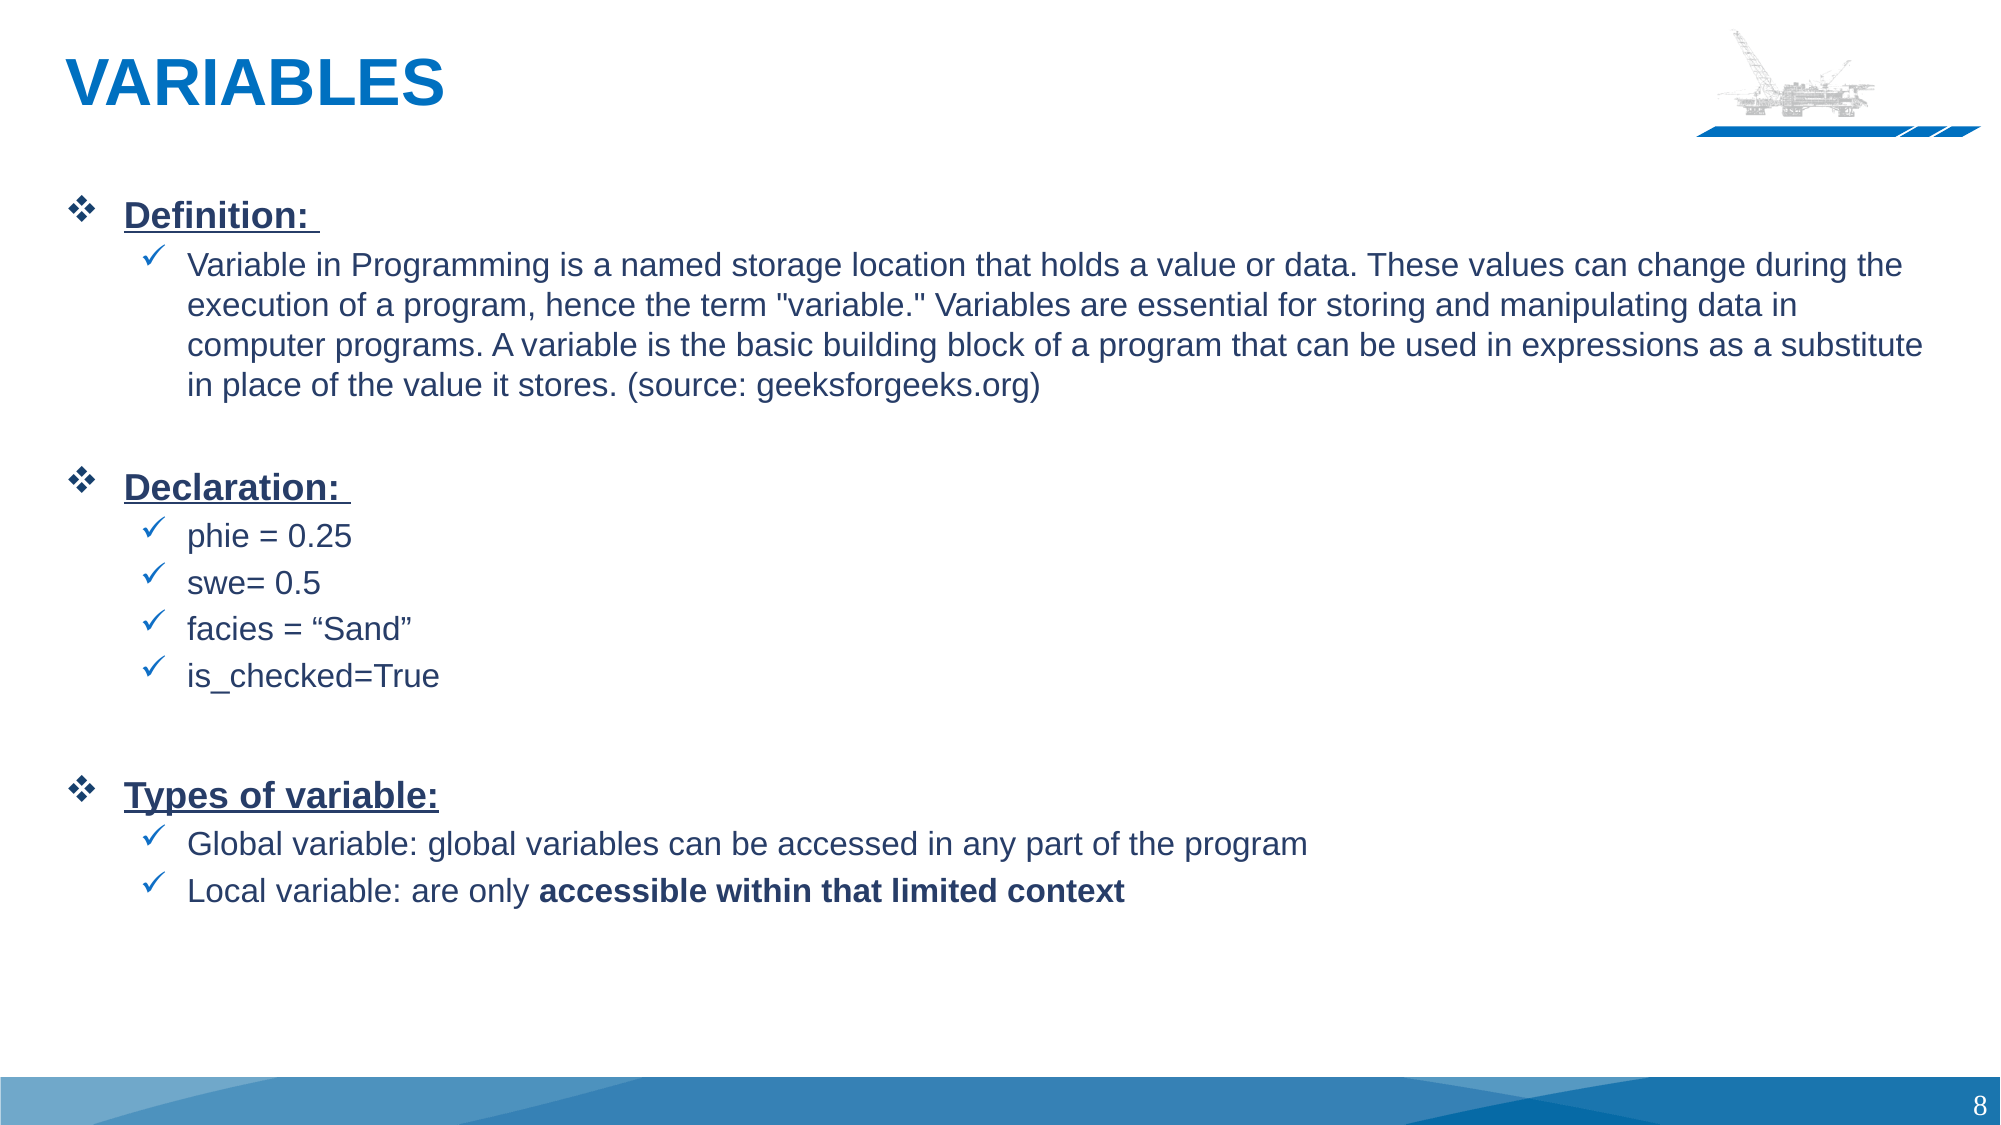

# VARIABLES
Definition:
Variable in Programming is a named storage location that holds a value or data. These values can change during the execution of a program, hence the term "variable." Variables are essential for storing and manipulating data in computer programs. A variable is the basic building block of a program that can be used in expressions as a substitute in place of the value it stores. (source: geeksforgeeks.org)

Declaration:
phie = 0.25
swe= 0.5
facies = “Sand”
is_checked=True

Types of variable:
Global variable: global variables can be accessed in any part of the program
Local variable: are only accessible within that limited context